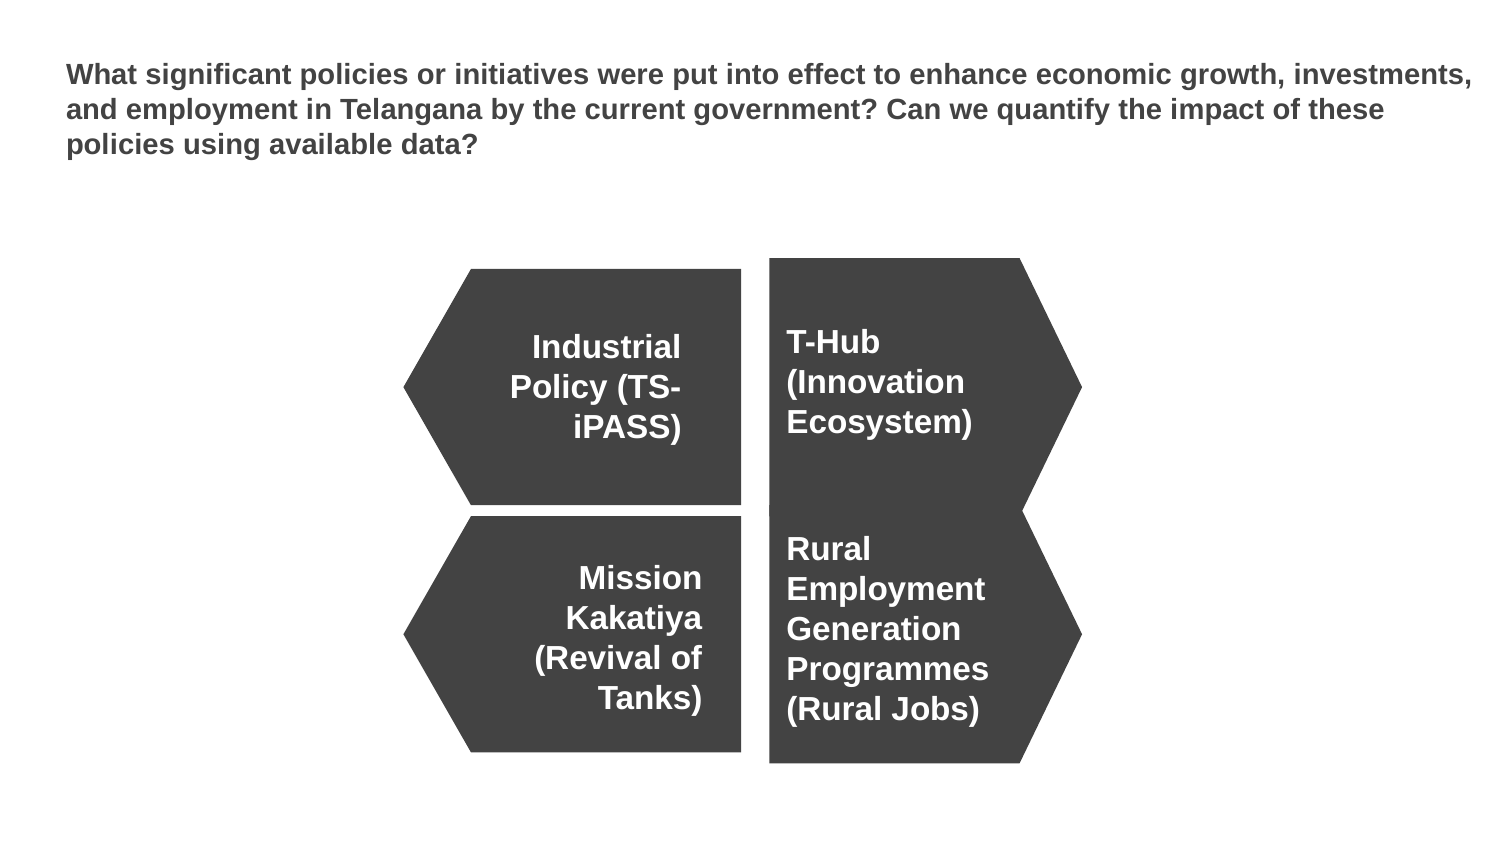

What significant policies or initiatives were put into effect to enhance economic growth, investments, and employment in Telangana by the current government? Can we quantify the impact of these policies using available data?

T-Hub (Innovation Ecosystem)
Industrial Policy (TS-iPASS)

Rural Employment Generation Programmes (Rural Jobs)
Mission Kakatiya (Revival of Tanks)